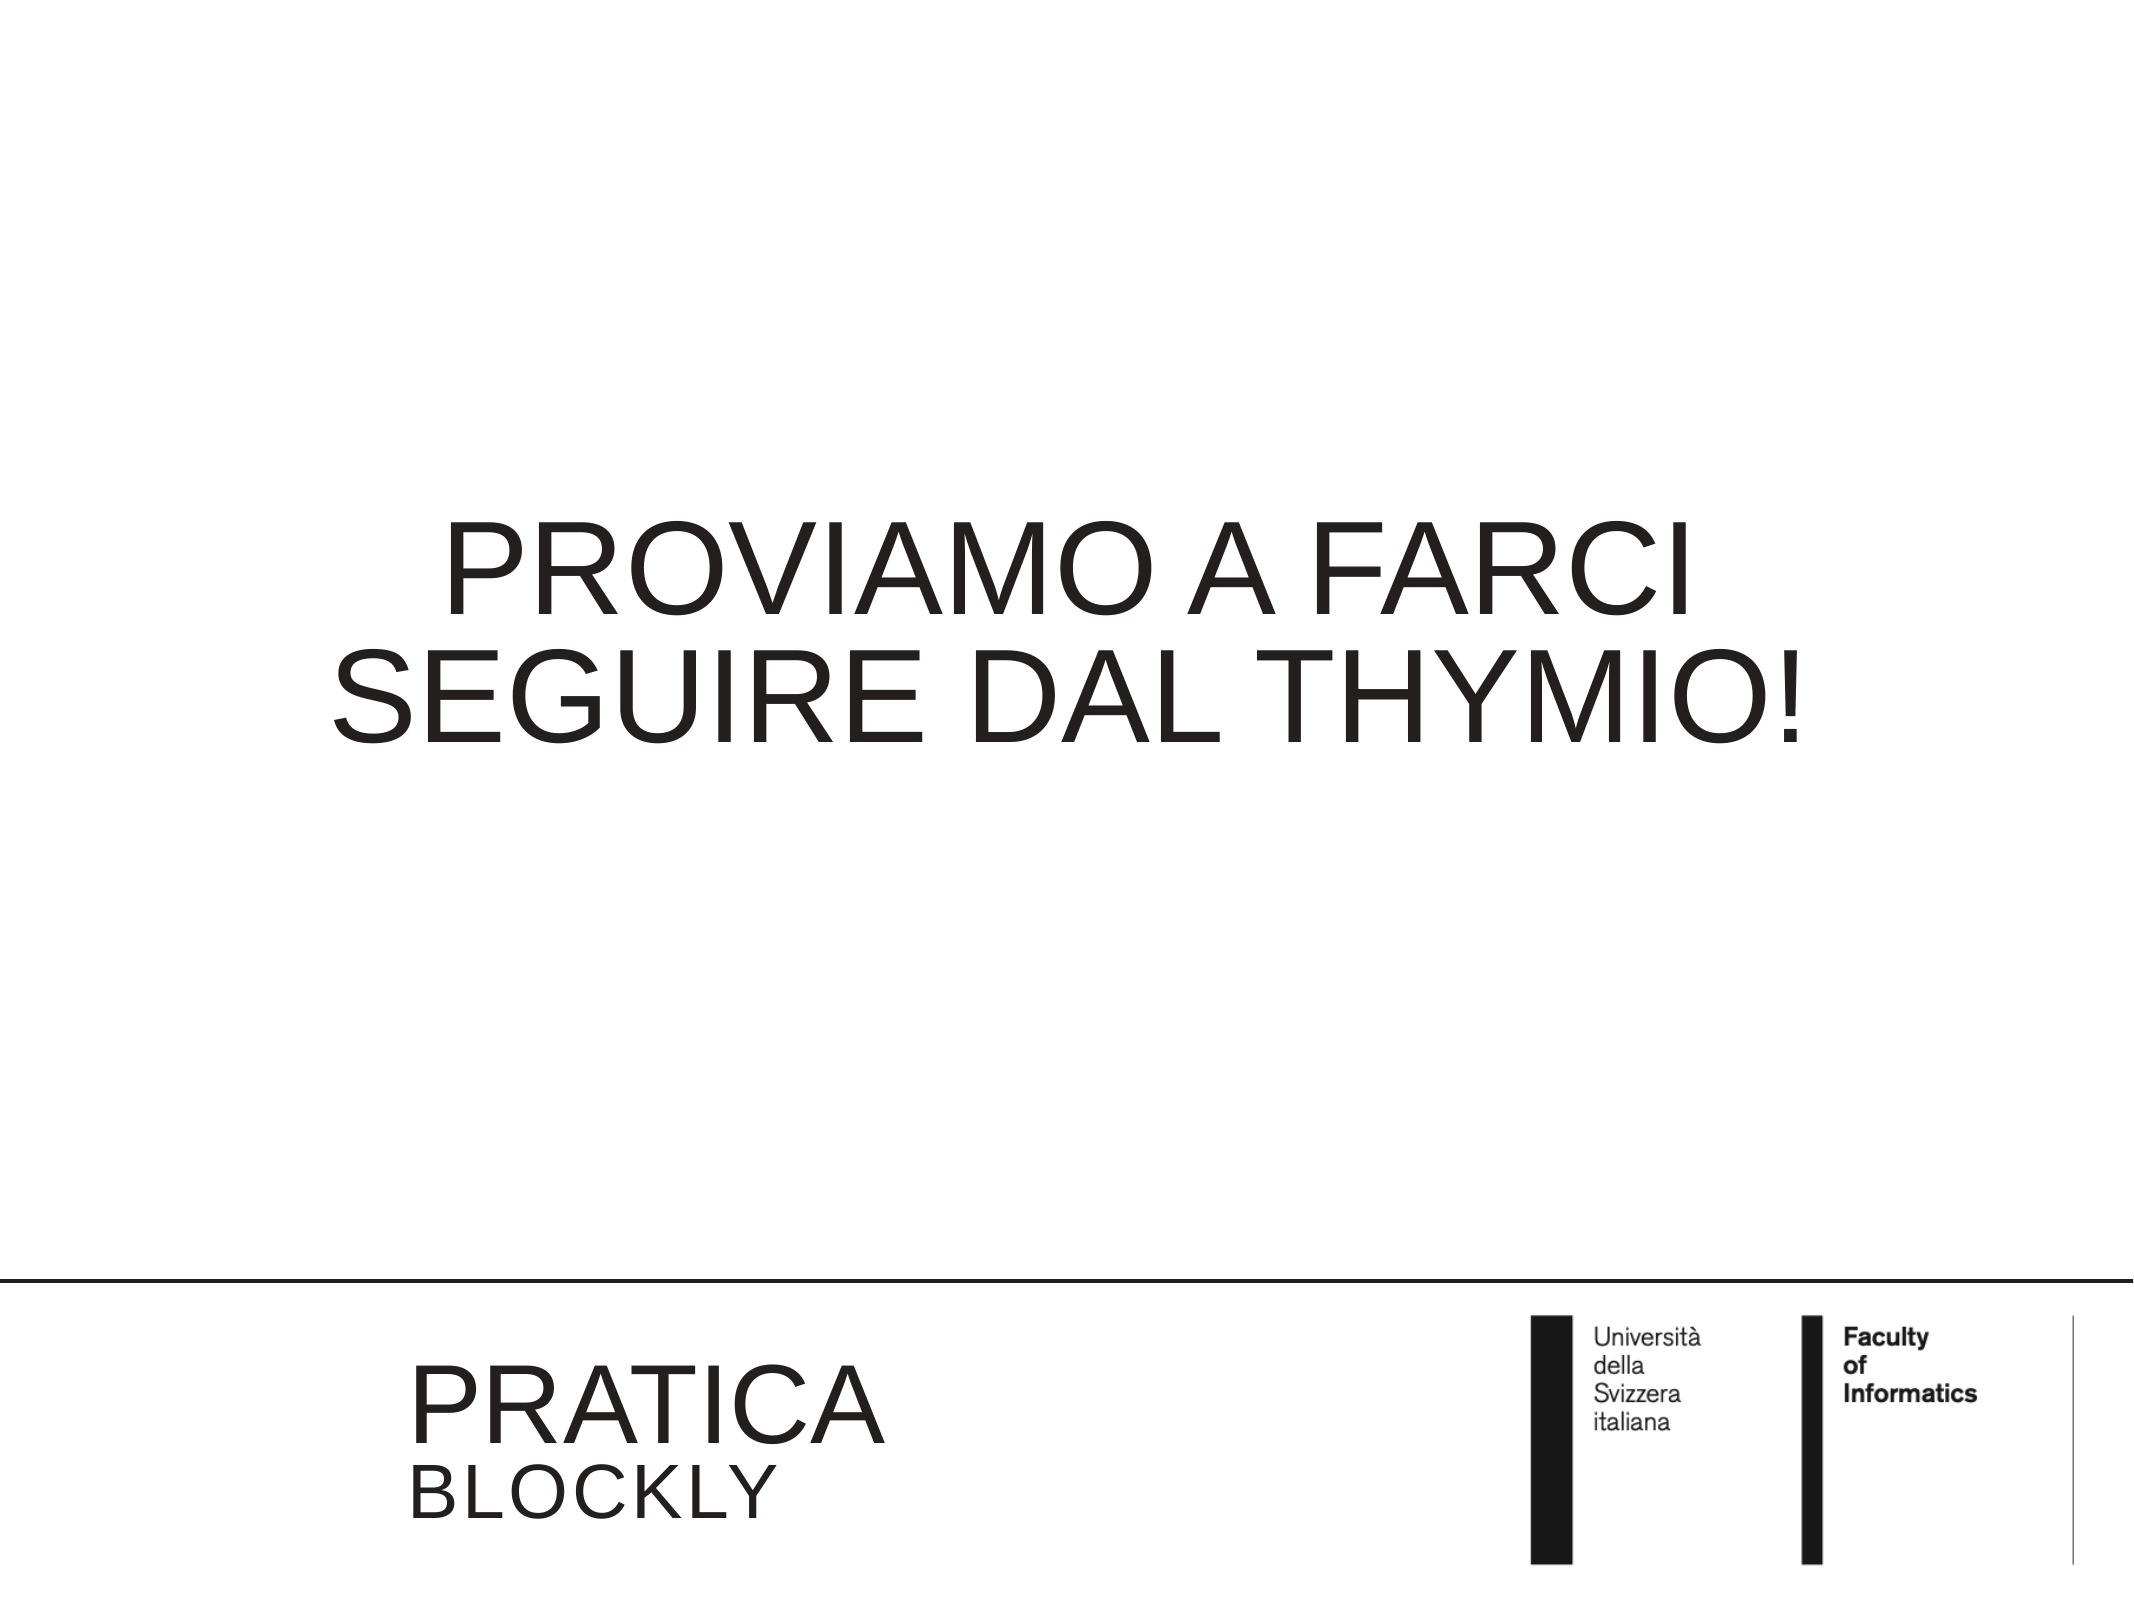

Proviamo a farci seguire dal thymio!

PRATICA
Blockly